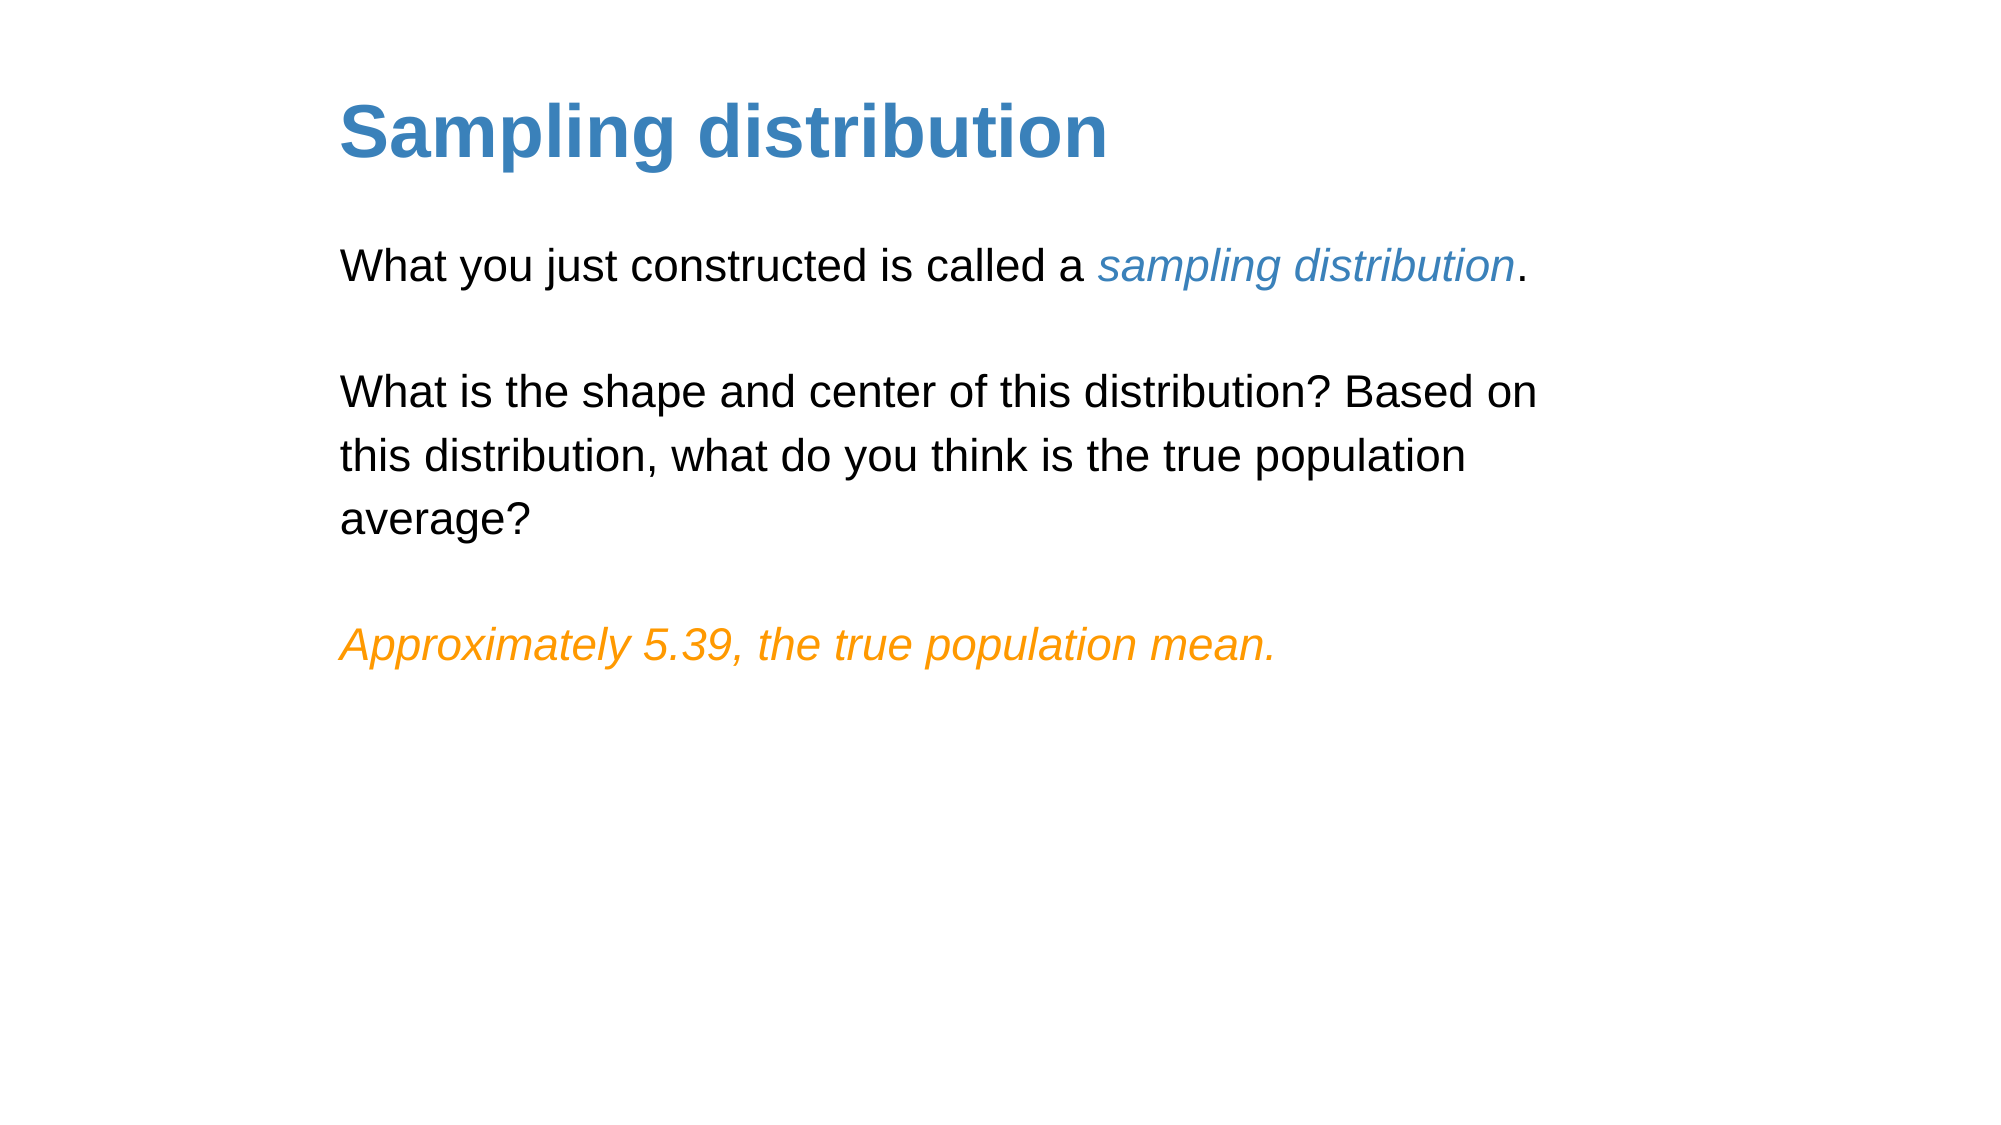

# Sampling distribution
What you just constructed is called a sampling distribution.

What is the shape and center of this distribution? Based on this distribution, what do you think is the true population average?

Approximately 5.39, the true population mean.